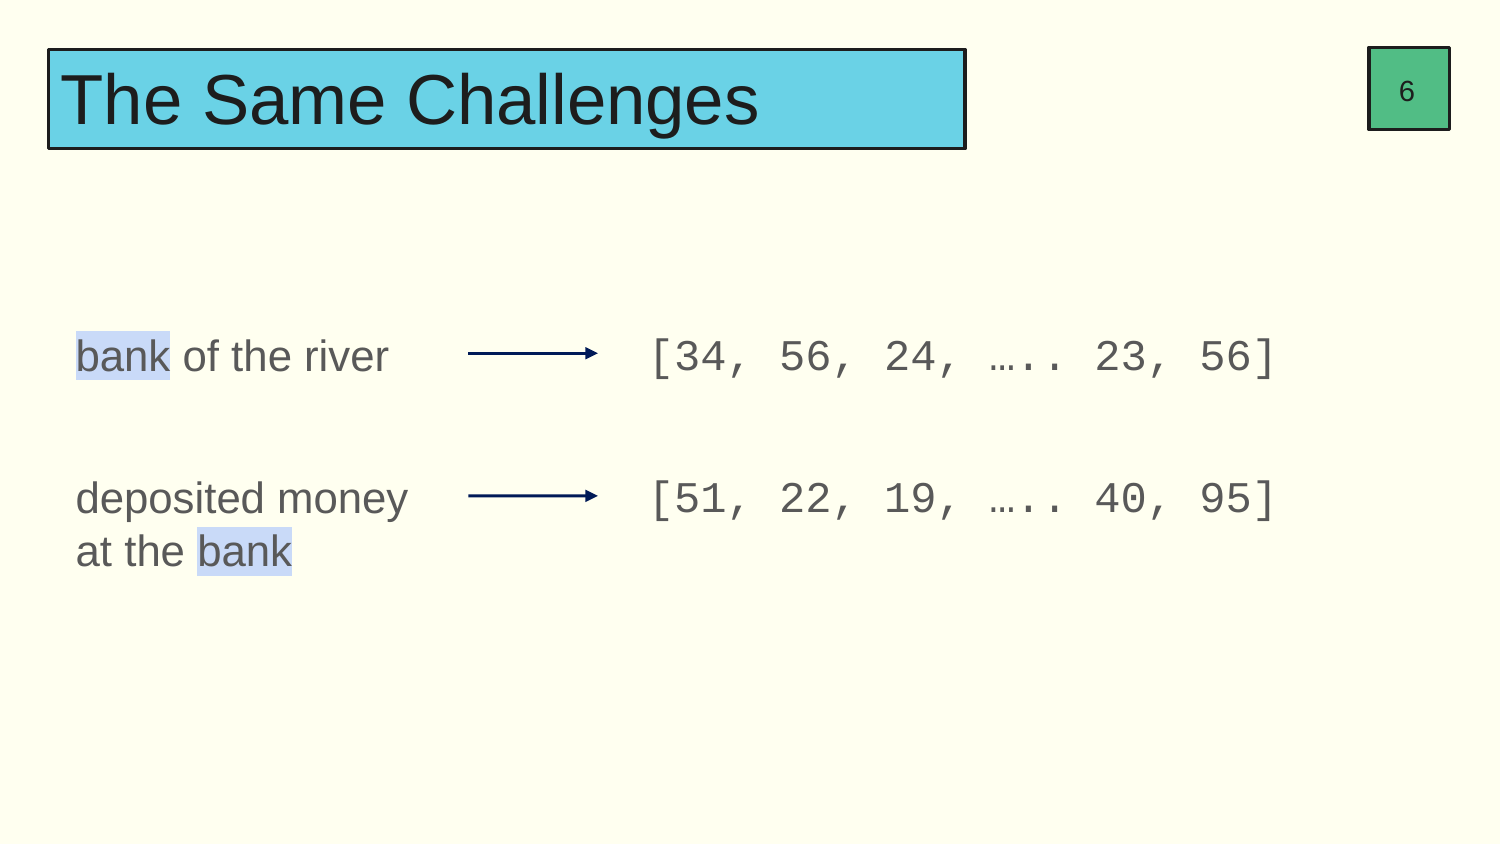

6
# The Same Challenges
[34, 56, 24, ….. 23, 56]
bank of the river
[51, 22, 19, ….. 40, 95]
deposited money at the bank